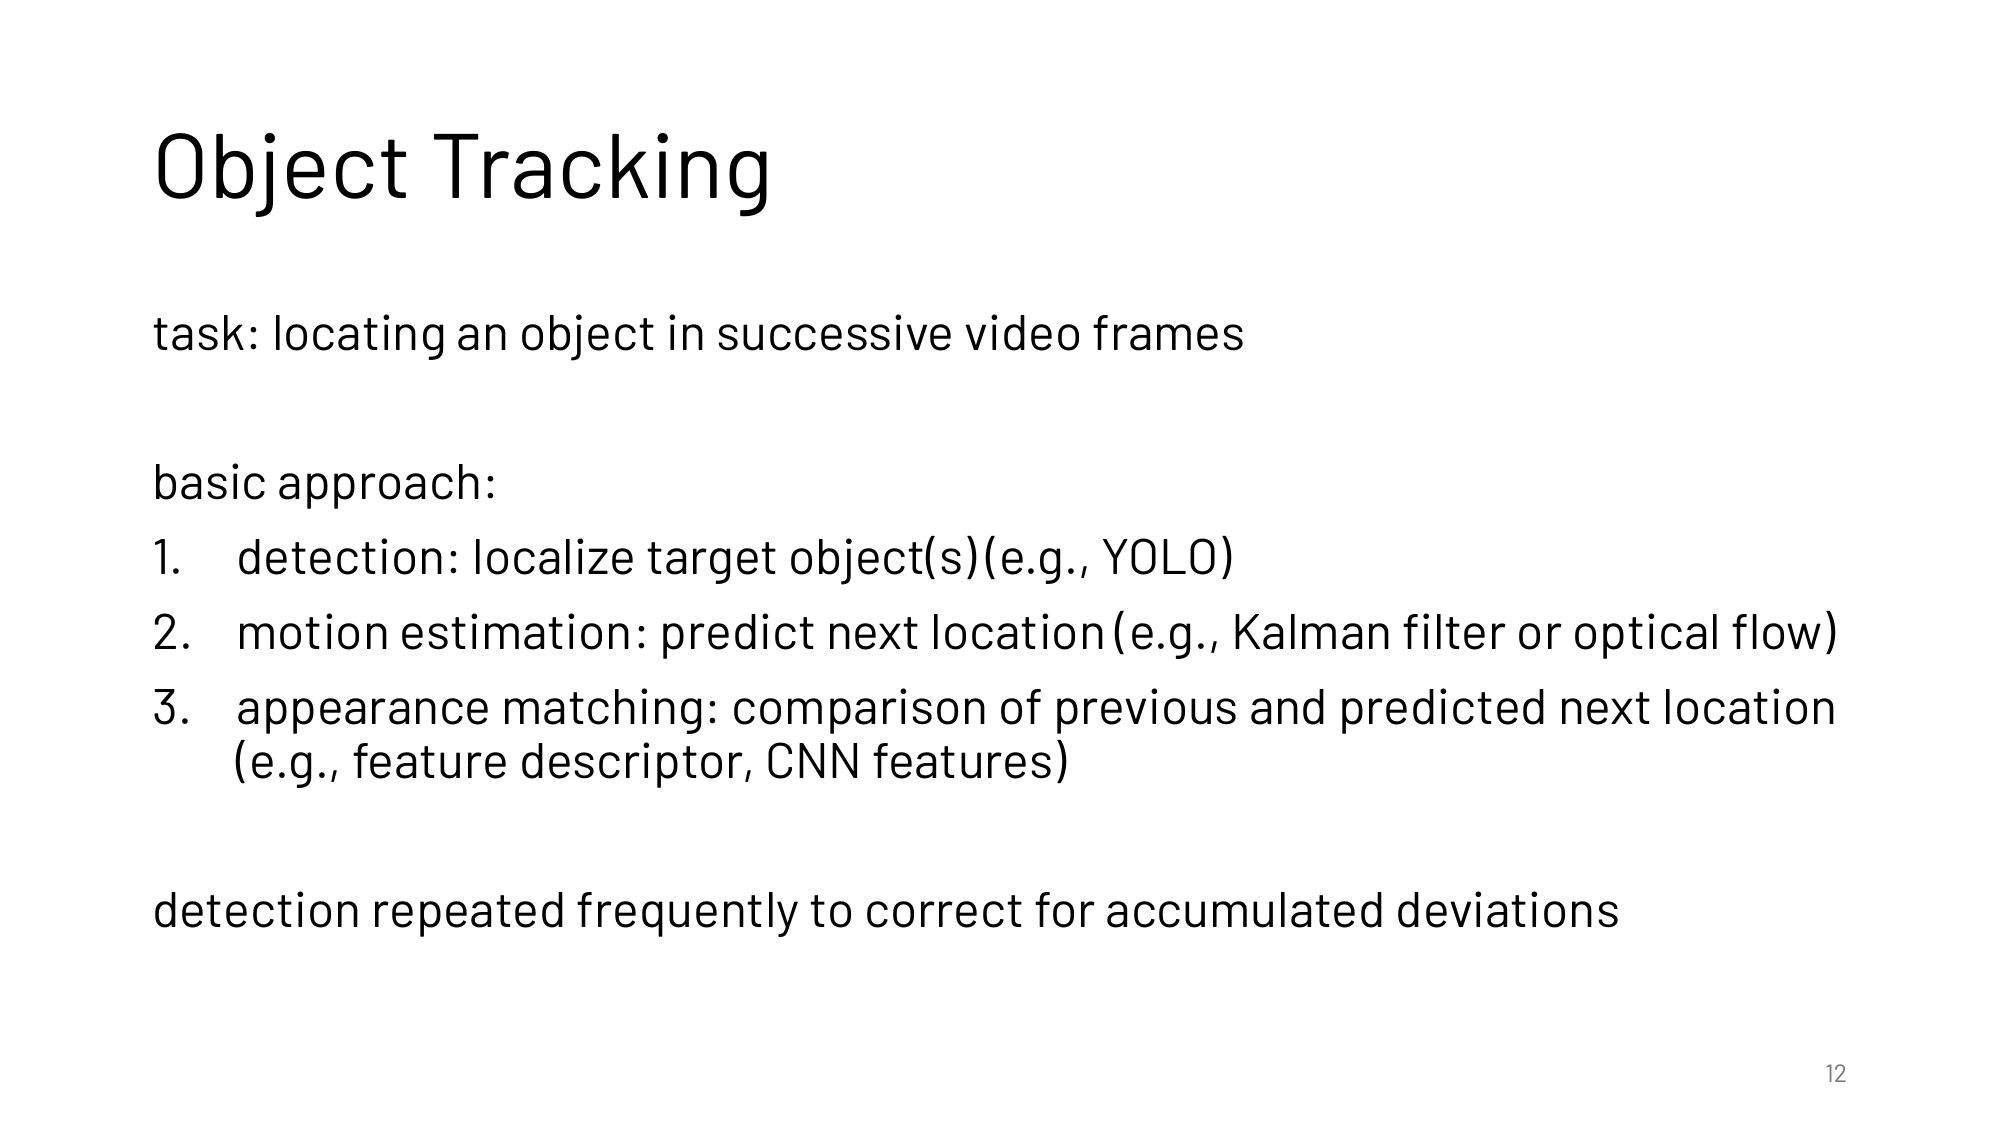

# Object Tracking
task: locating an object in successive video frames

basic approach:
detection: localize target object(s) (e.g., YOLO)
motion estimation: predict next location (e.g., Kalman filter or optical flow)
appearance matching: comparison of previous and predicted next location (e.g., feature descriptor, CNN features)

detection repeated frequently to correct for accumulated deviations
12